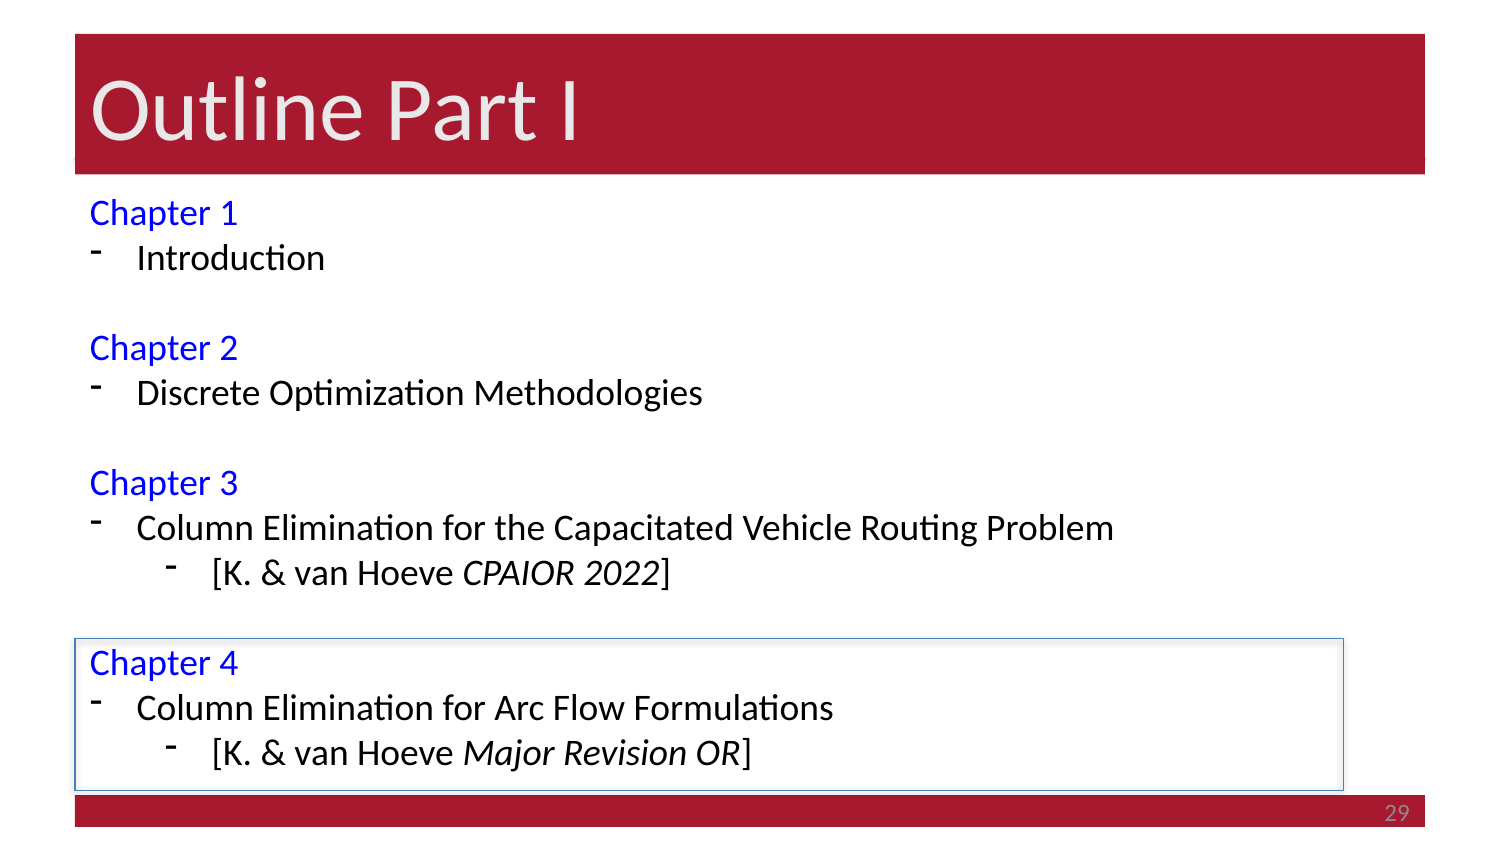

# Outline Part I
Chapter 1
Introduction

Chapter 2
Discrete Optimization Methodologies

Chapter 3
Column Elimination for the Capacitated Vehicle Routing Problem
[K. & van Hoeve CPAIOR 2022]

Chapter 4
Column Elimination for Arc Flow Formulations
[K. & van Hoeve Major Revision OR]